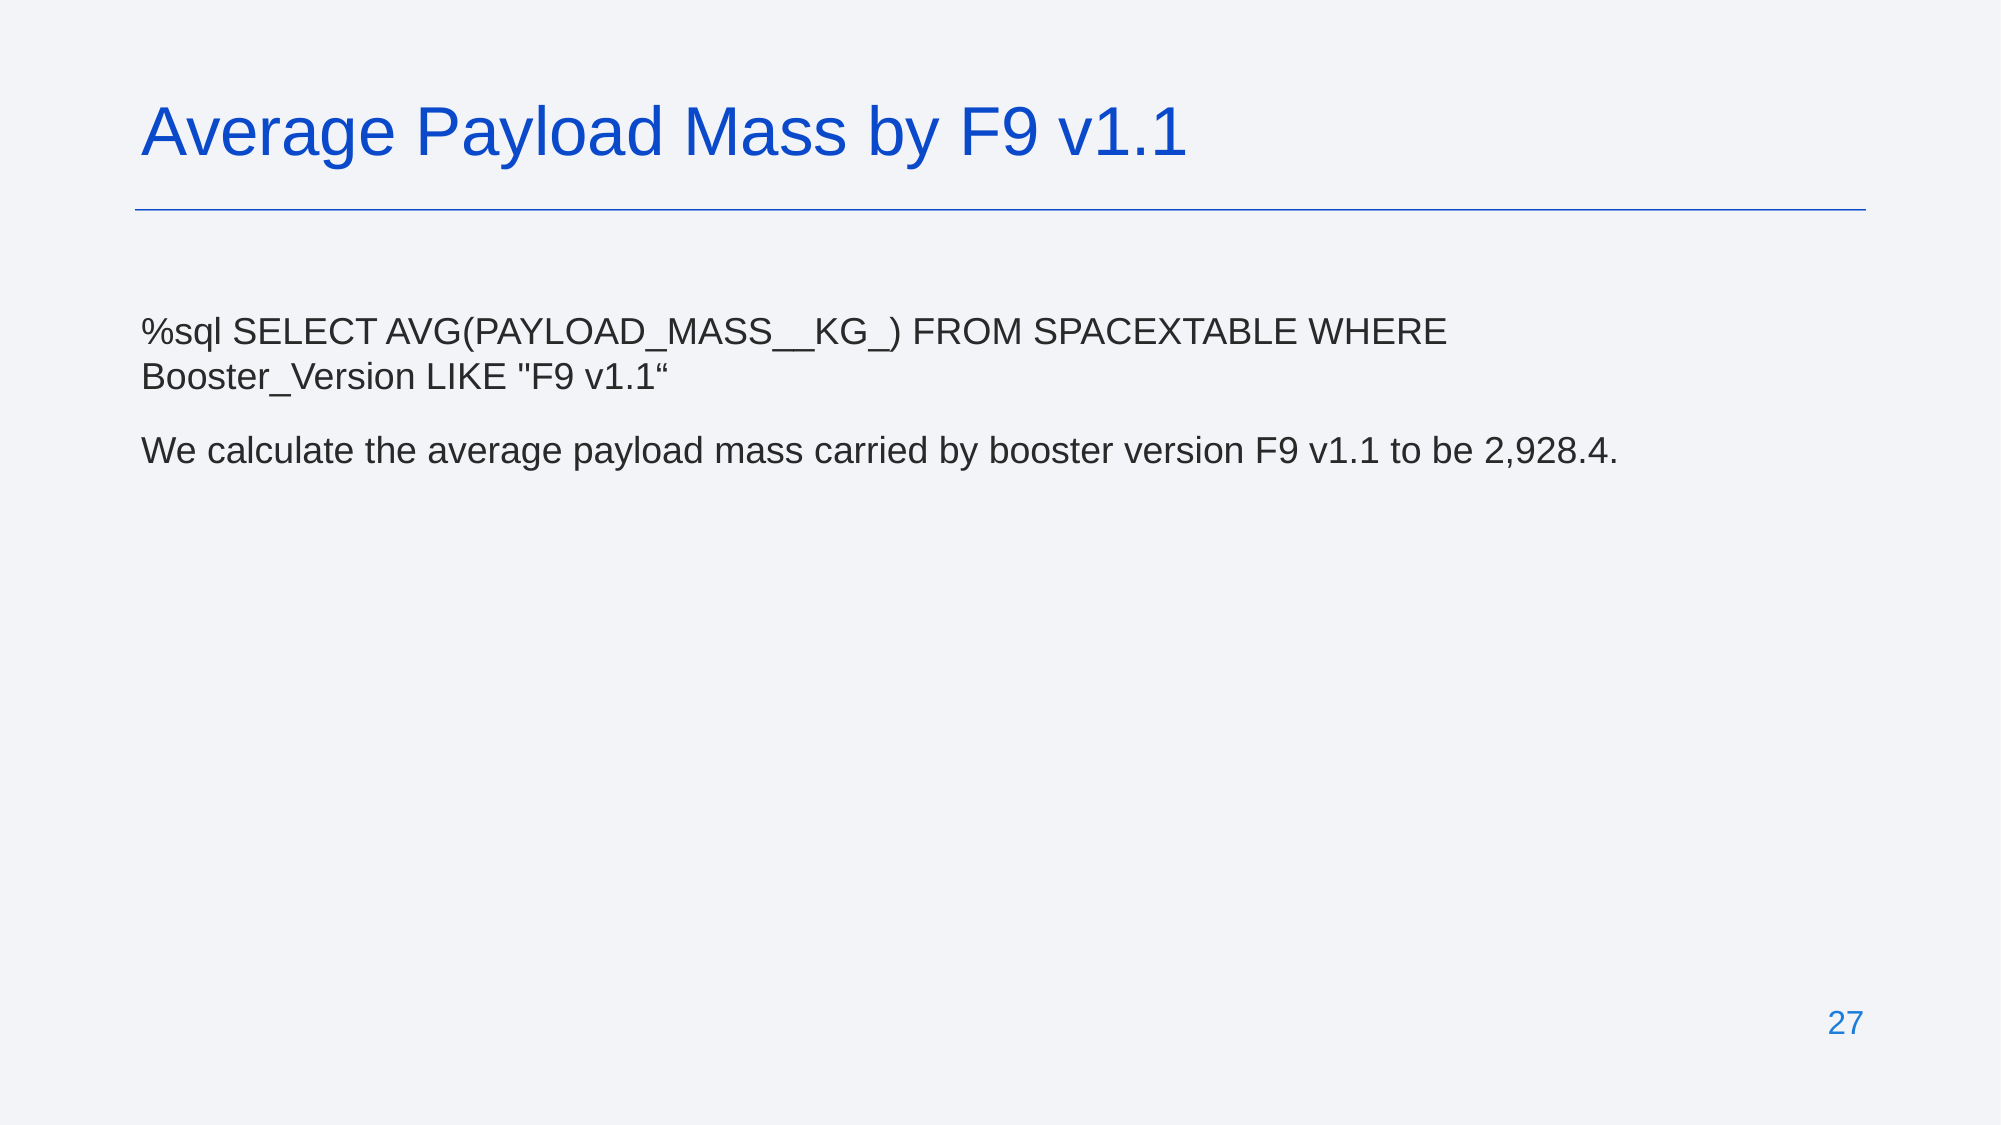

Average Payload Mass by F9 v1.1
%sql SELECT AVG(PAYLOAD_MASS__KG_) FROM SPACEXTABLE WHERE Booster_Version LIKE "F9 v1.1“
We calculate the average payload mass carried by booster version F9 v1.1 to be 2,928.4.
27